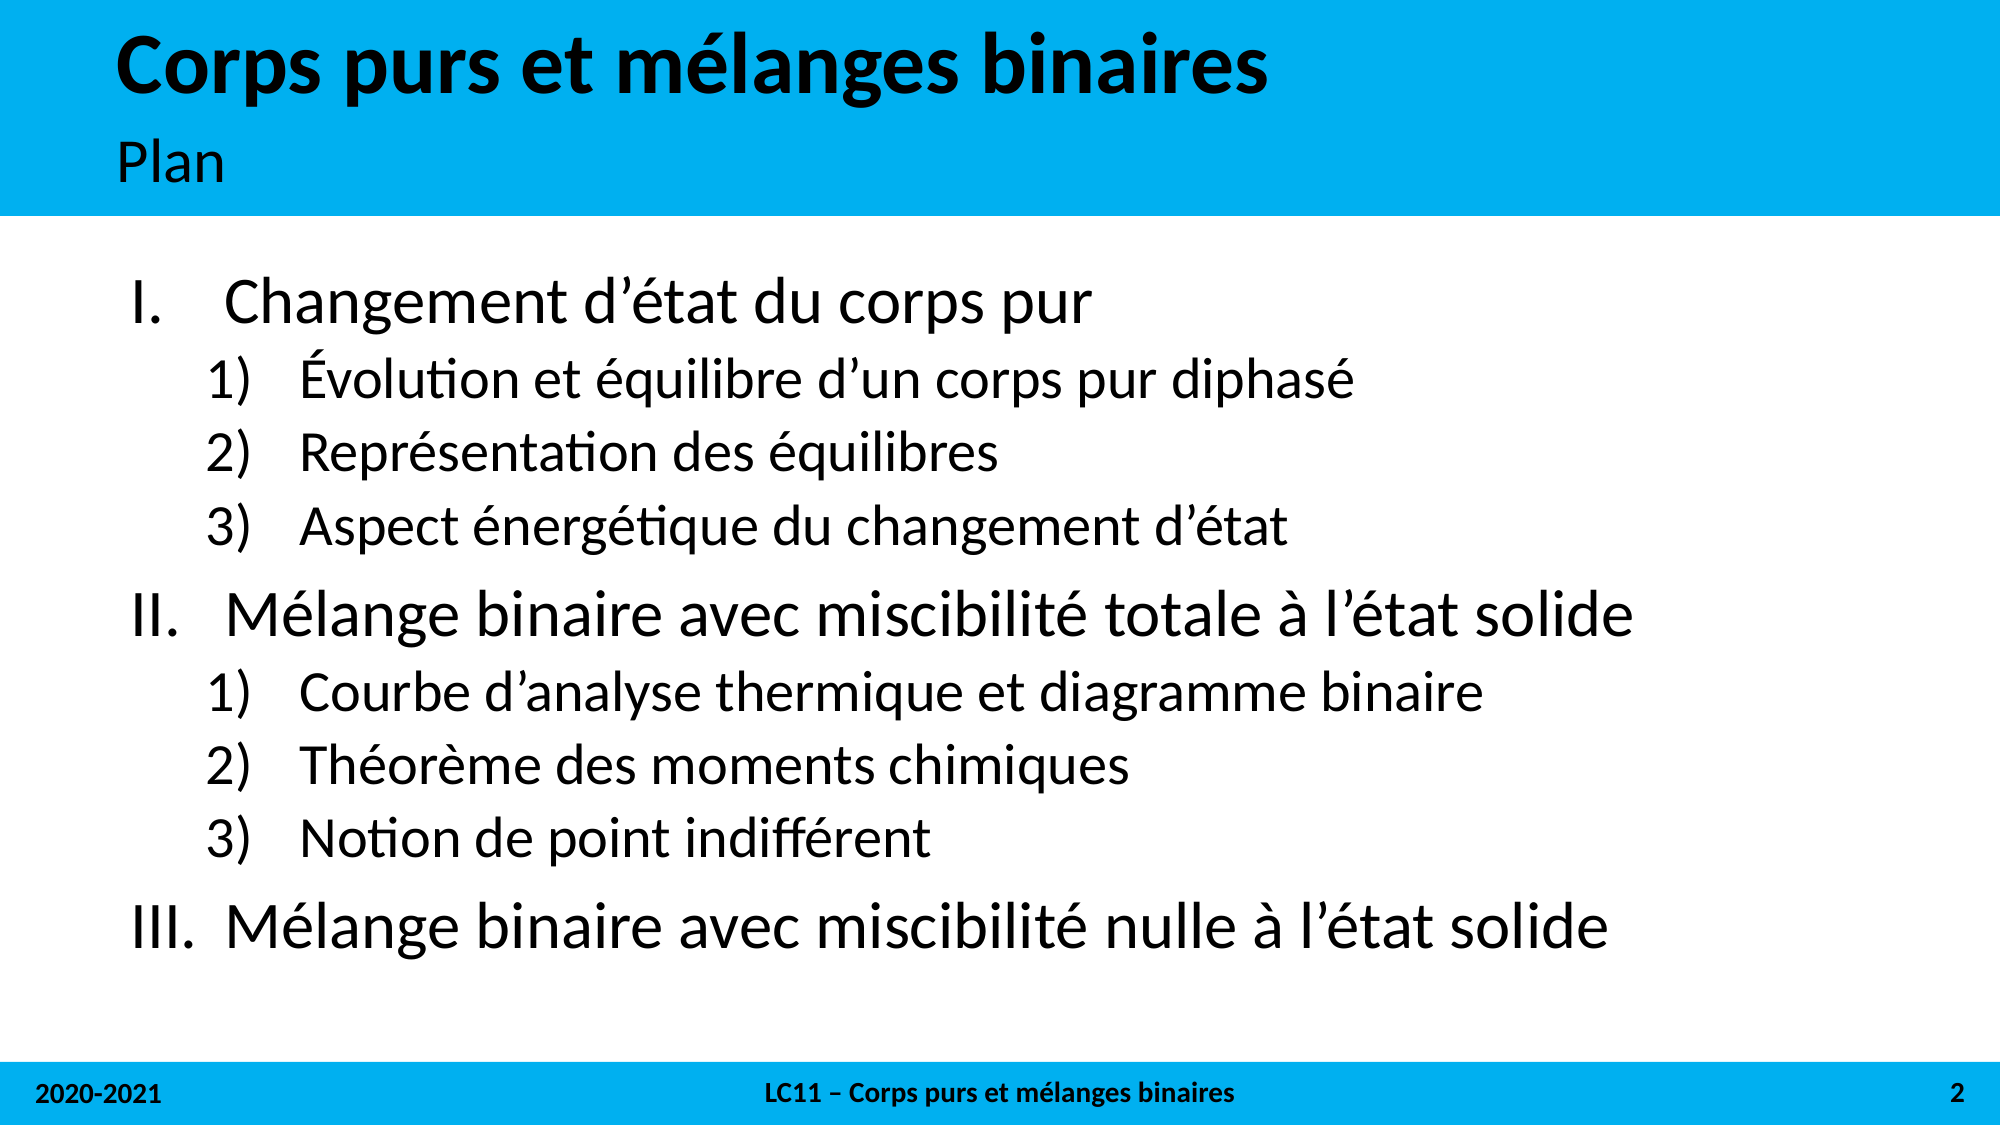

# Corps purs et mélanges binaires
Plan
Changement d’état du corps pur
Évolution et équilibre d’un corps pur diphasé
Représentation des équilibres
Aspect énergétique du changement d’état
Mélange binaire avec miscibilité totale à l’état solide
Courbe d’analyse thermique et diagramme binaire
Théorème des moments chimiques
Notion de point indifférent
Mélange binaire avec miscibilité nulle à l’état solide
LC11 – Corps purs et mélanges binaires
2
2020-2021